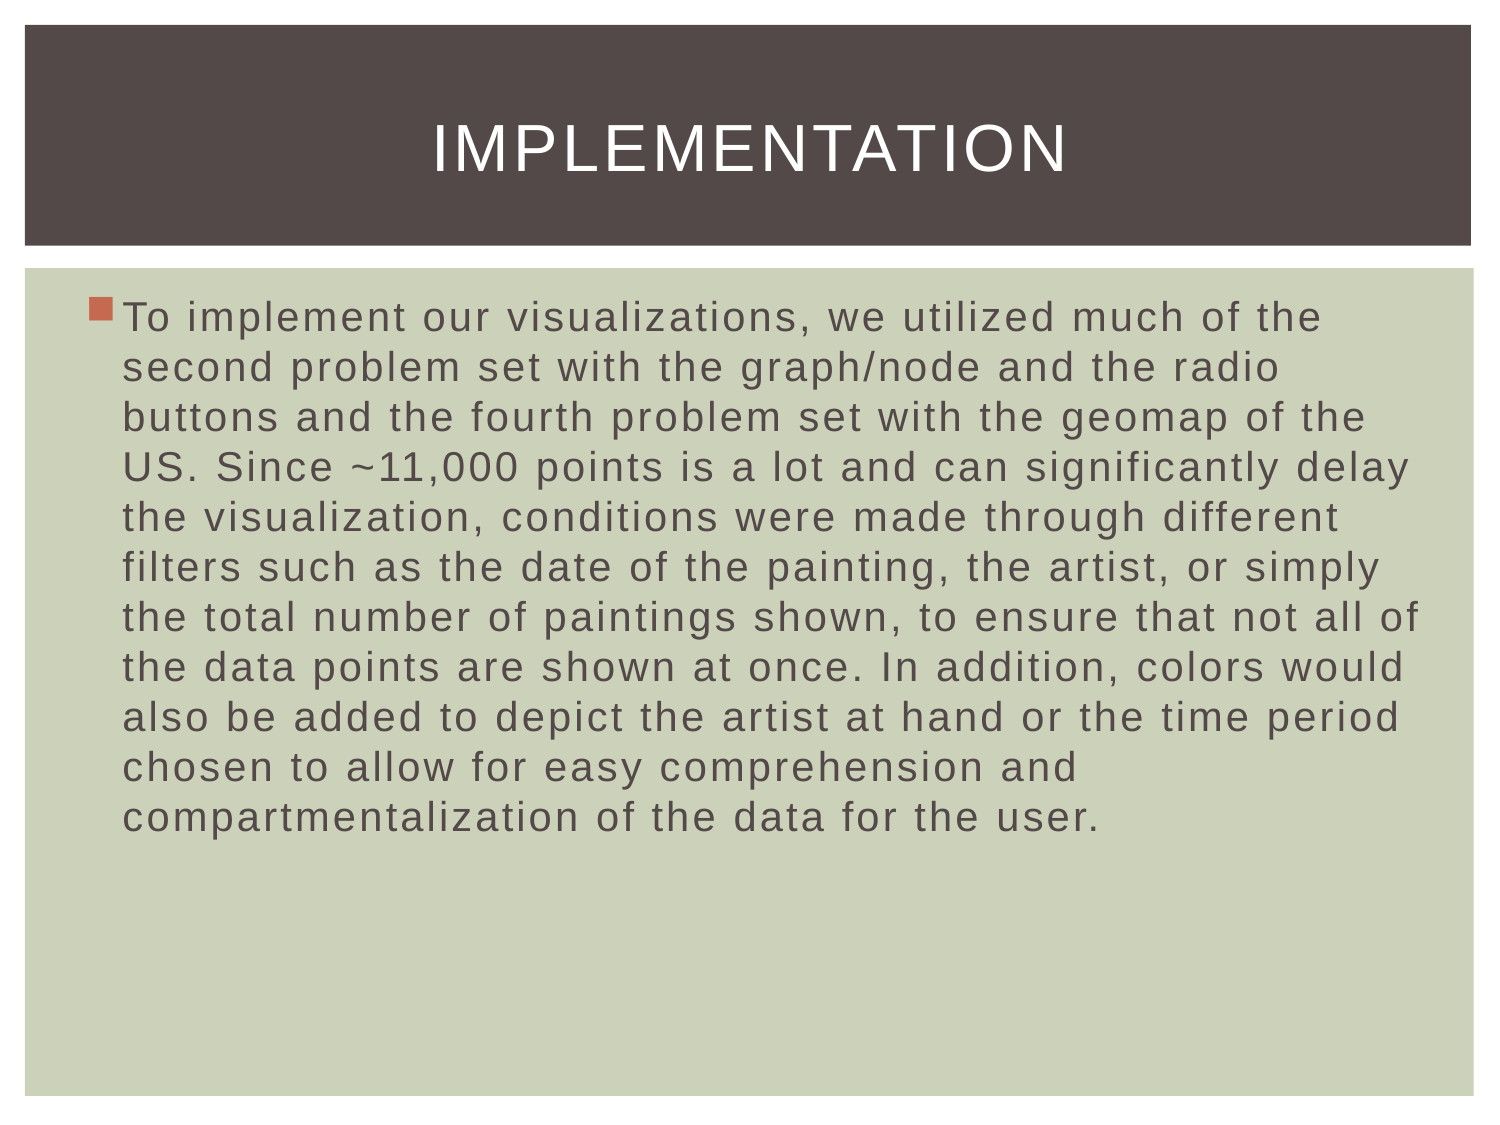

# implementation
To implement our visualizations, we utilized much of the second problem set with the graph/node and the radio buttons and the fourth problem set with the geomap of the US. Since ~11,000 points is a lot and can significantly delay the visualization, conditions were made through different filters such as the date of the painting, the artist, or simply the total number of paintings shown, to ensure that not all of the data points are shown at once. In addition, colors would also be added to depict the artist at hand or the time period chosen to allow for easy comprehension and compartmentalization of the data for the user.